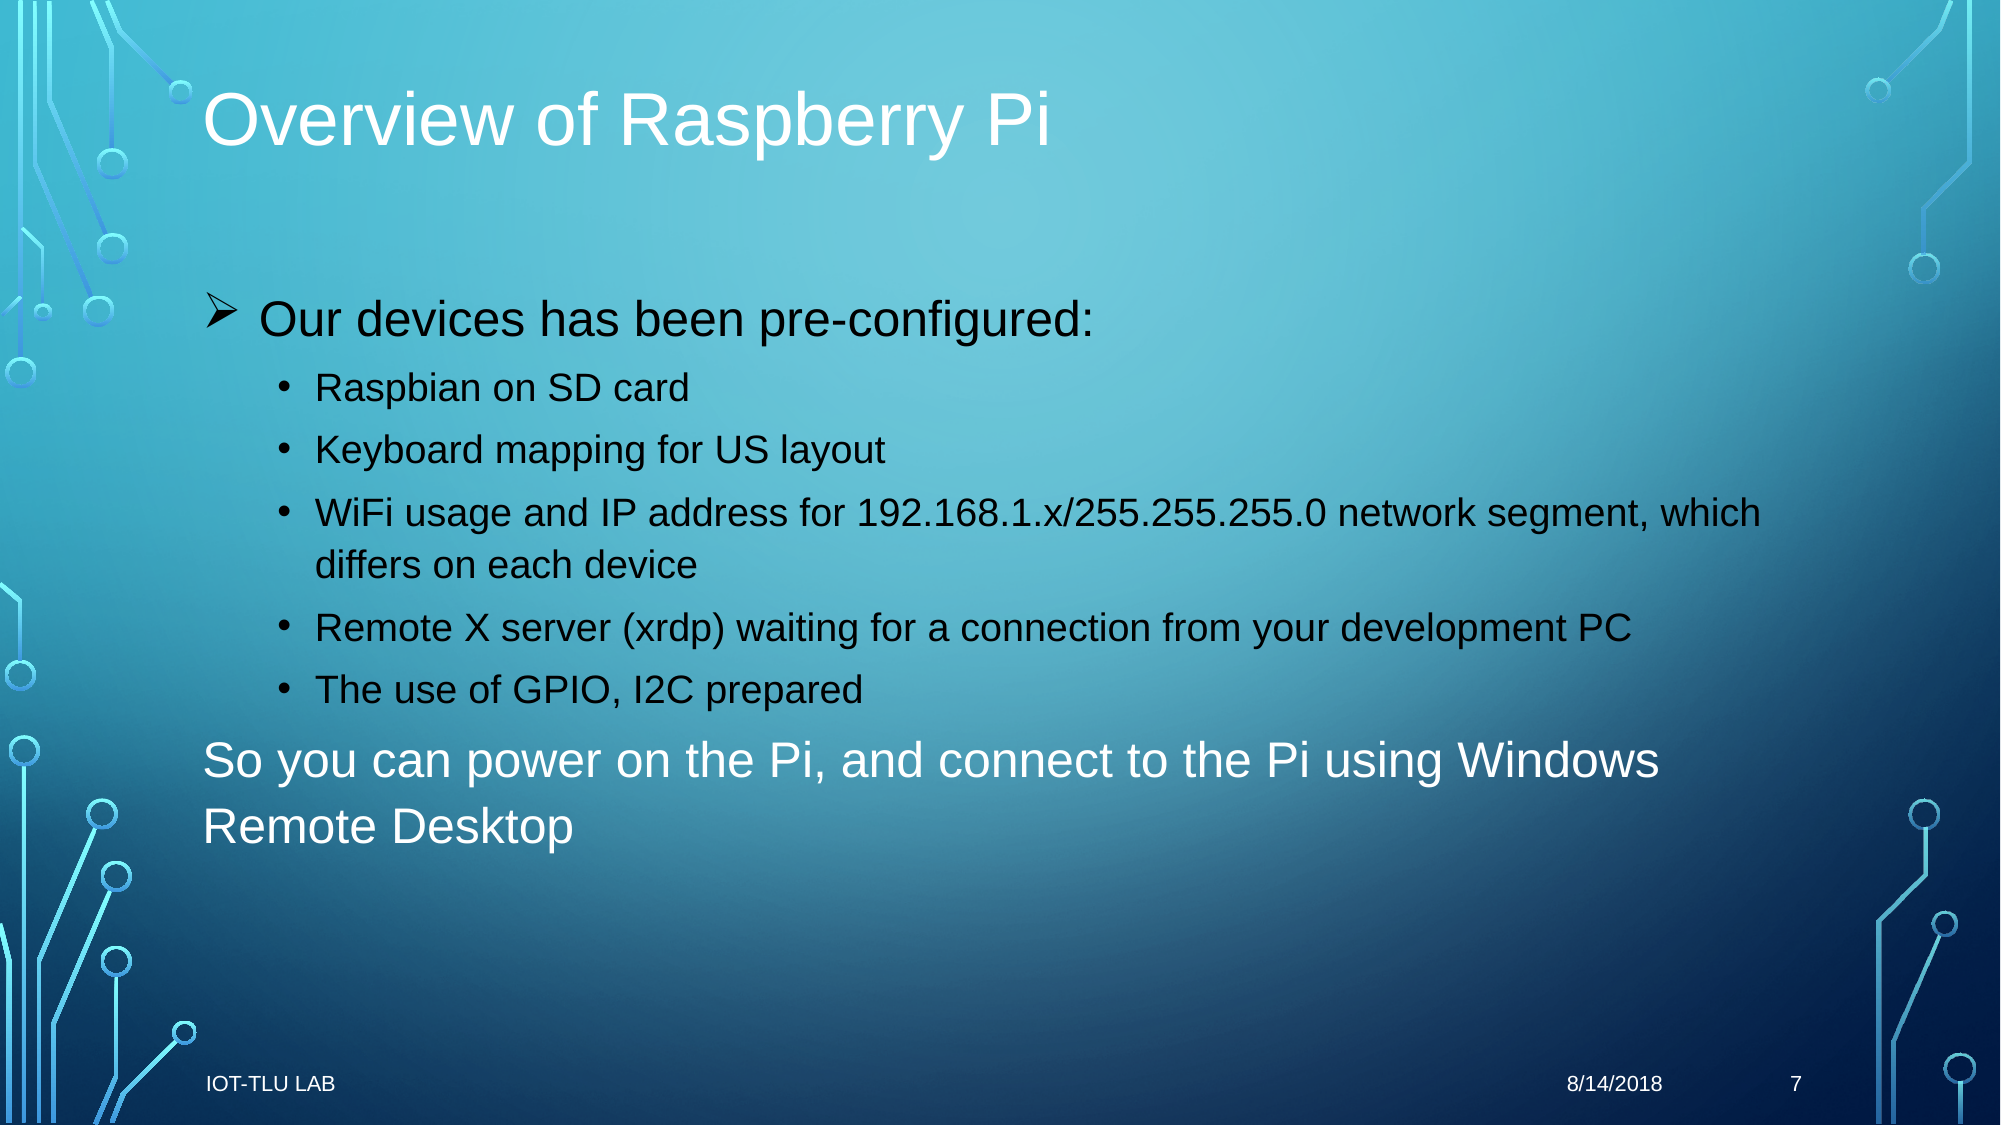

# Overview of Raspberry Pi
Our devices has been pre-configured:
Raspbian on SD card
Keyboard mapping for US layout
WiFi usage and IP address for 192.168.1.x/255.255.255.0 network segment, which differs on each device
Remote X server (xrdp) waiting for a connection from your development PC
The use of GPIO, I2C prepared
So you can power on the Pi, and connect to the Pi using Windows Remote Desktop
IoT-TLU Lab
7
8/14/2018